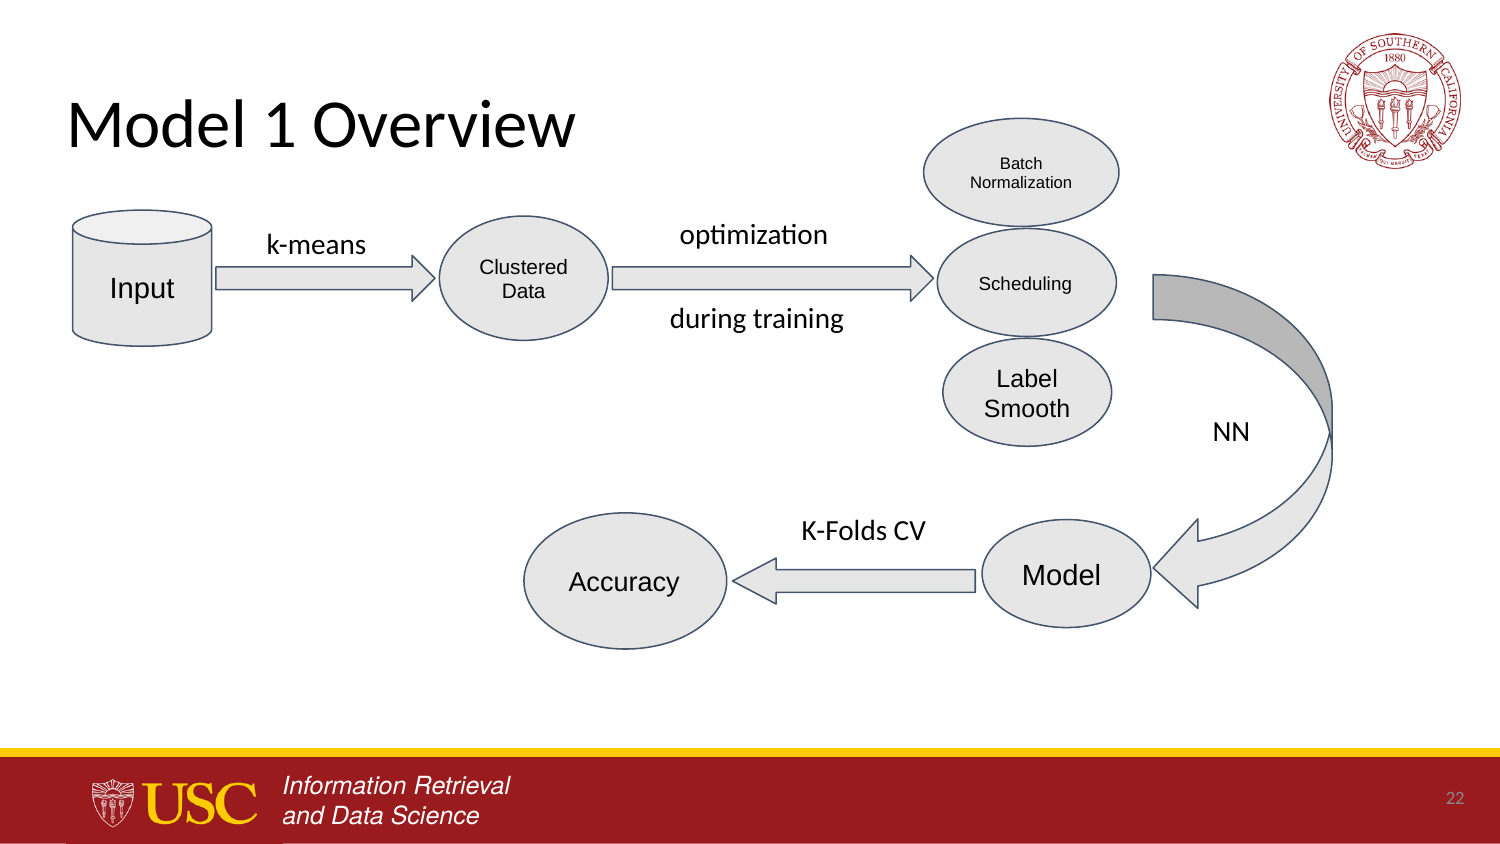

# Model 1 Overview
Batch Normalization
optimization
Input
k-means
Clustered Data
Scheduling

during training
Label Smooth
NN
K-Folds CV
Accuracy
Model

22